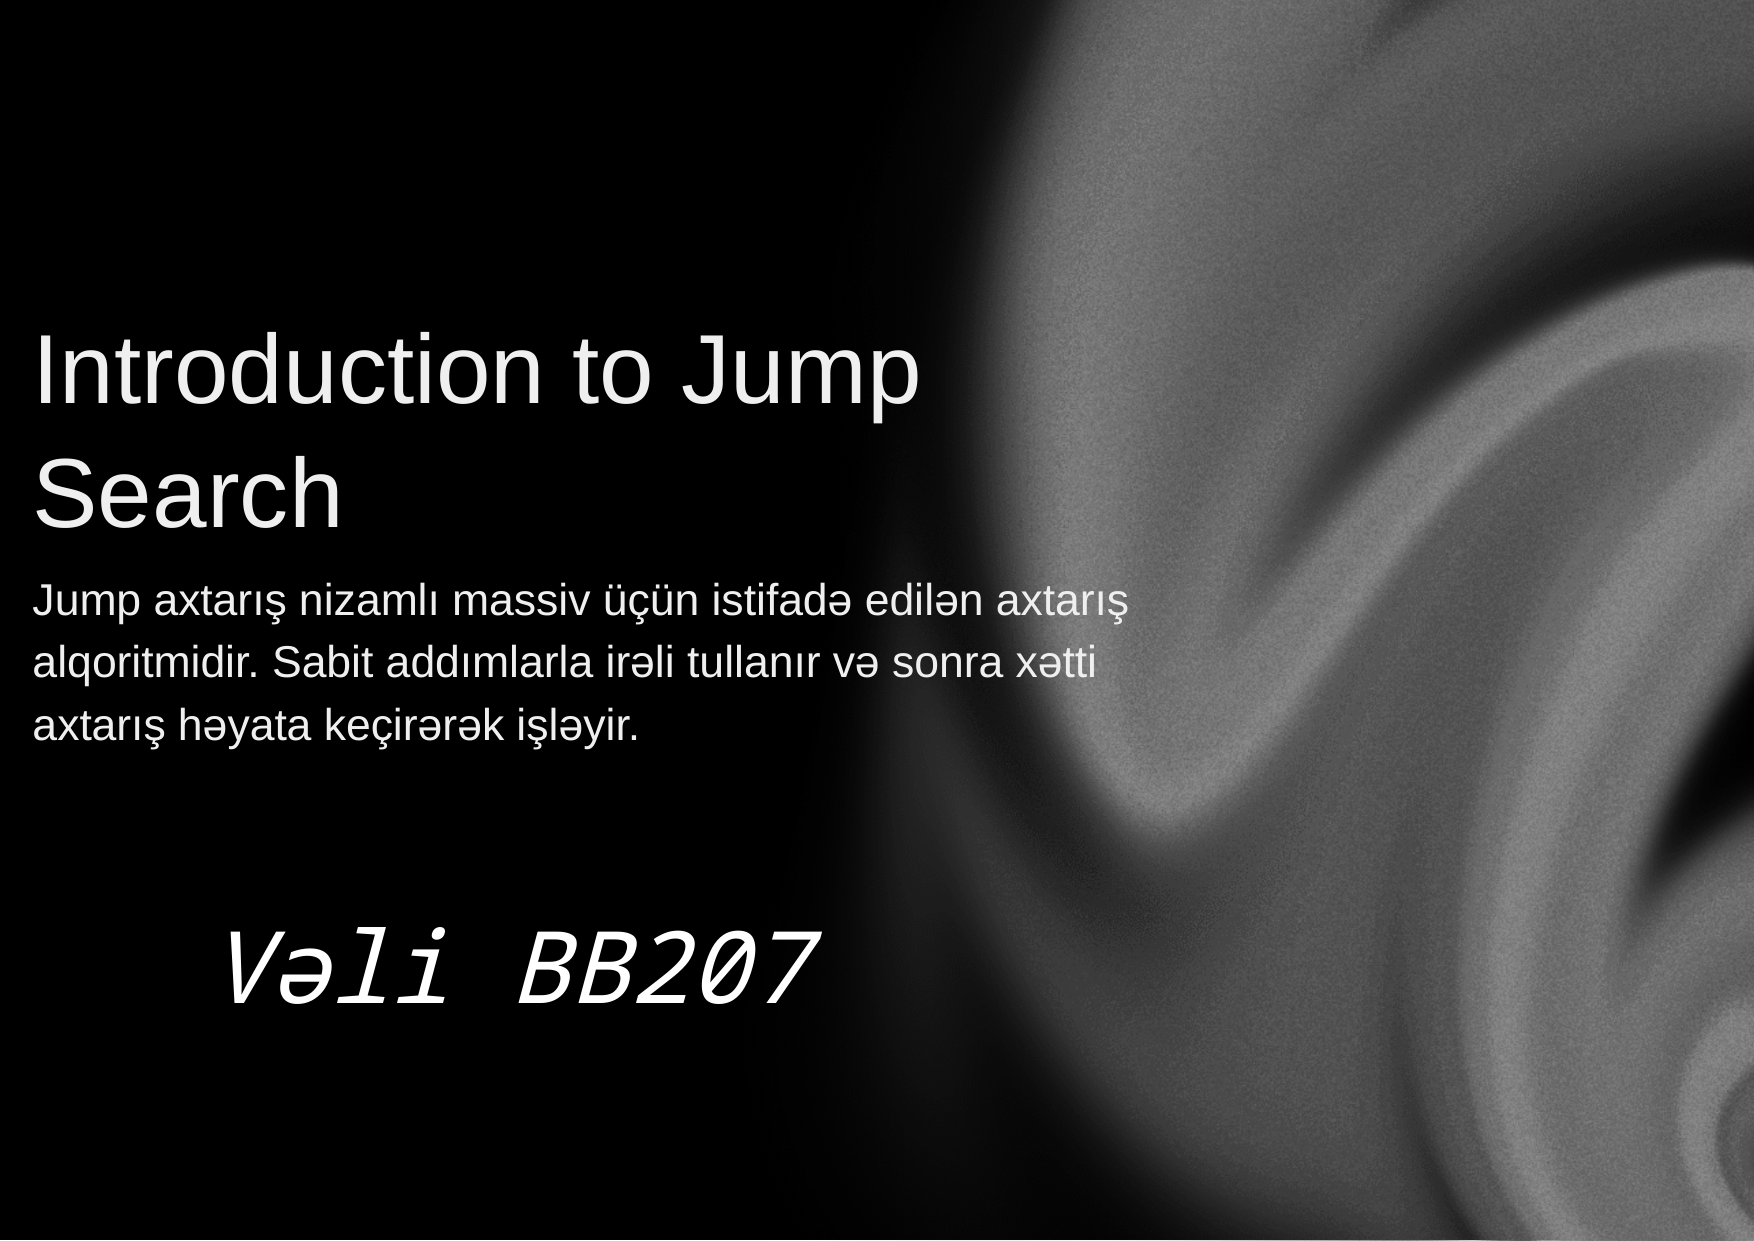

Introduction to Jump Search
Jump axtarış nizamlı massiv üçün istifadə edilən axtarış alqoritmidir. Sabit addımlarla irəli tullanır və sonra xətti axtarış həyata keçirərək işləyir.
Vəli BB207